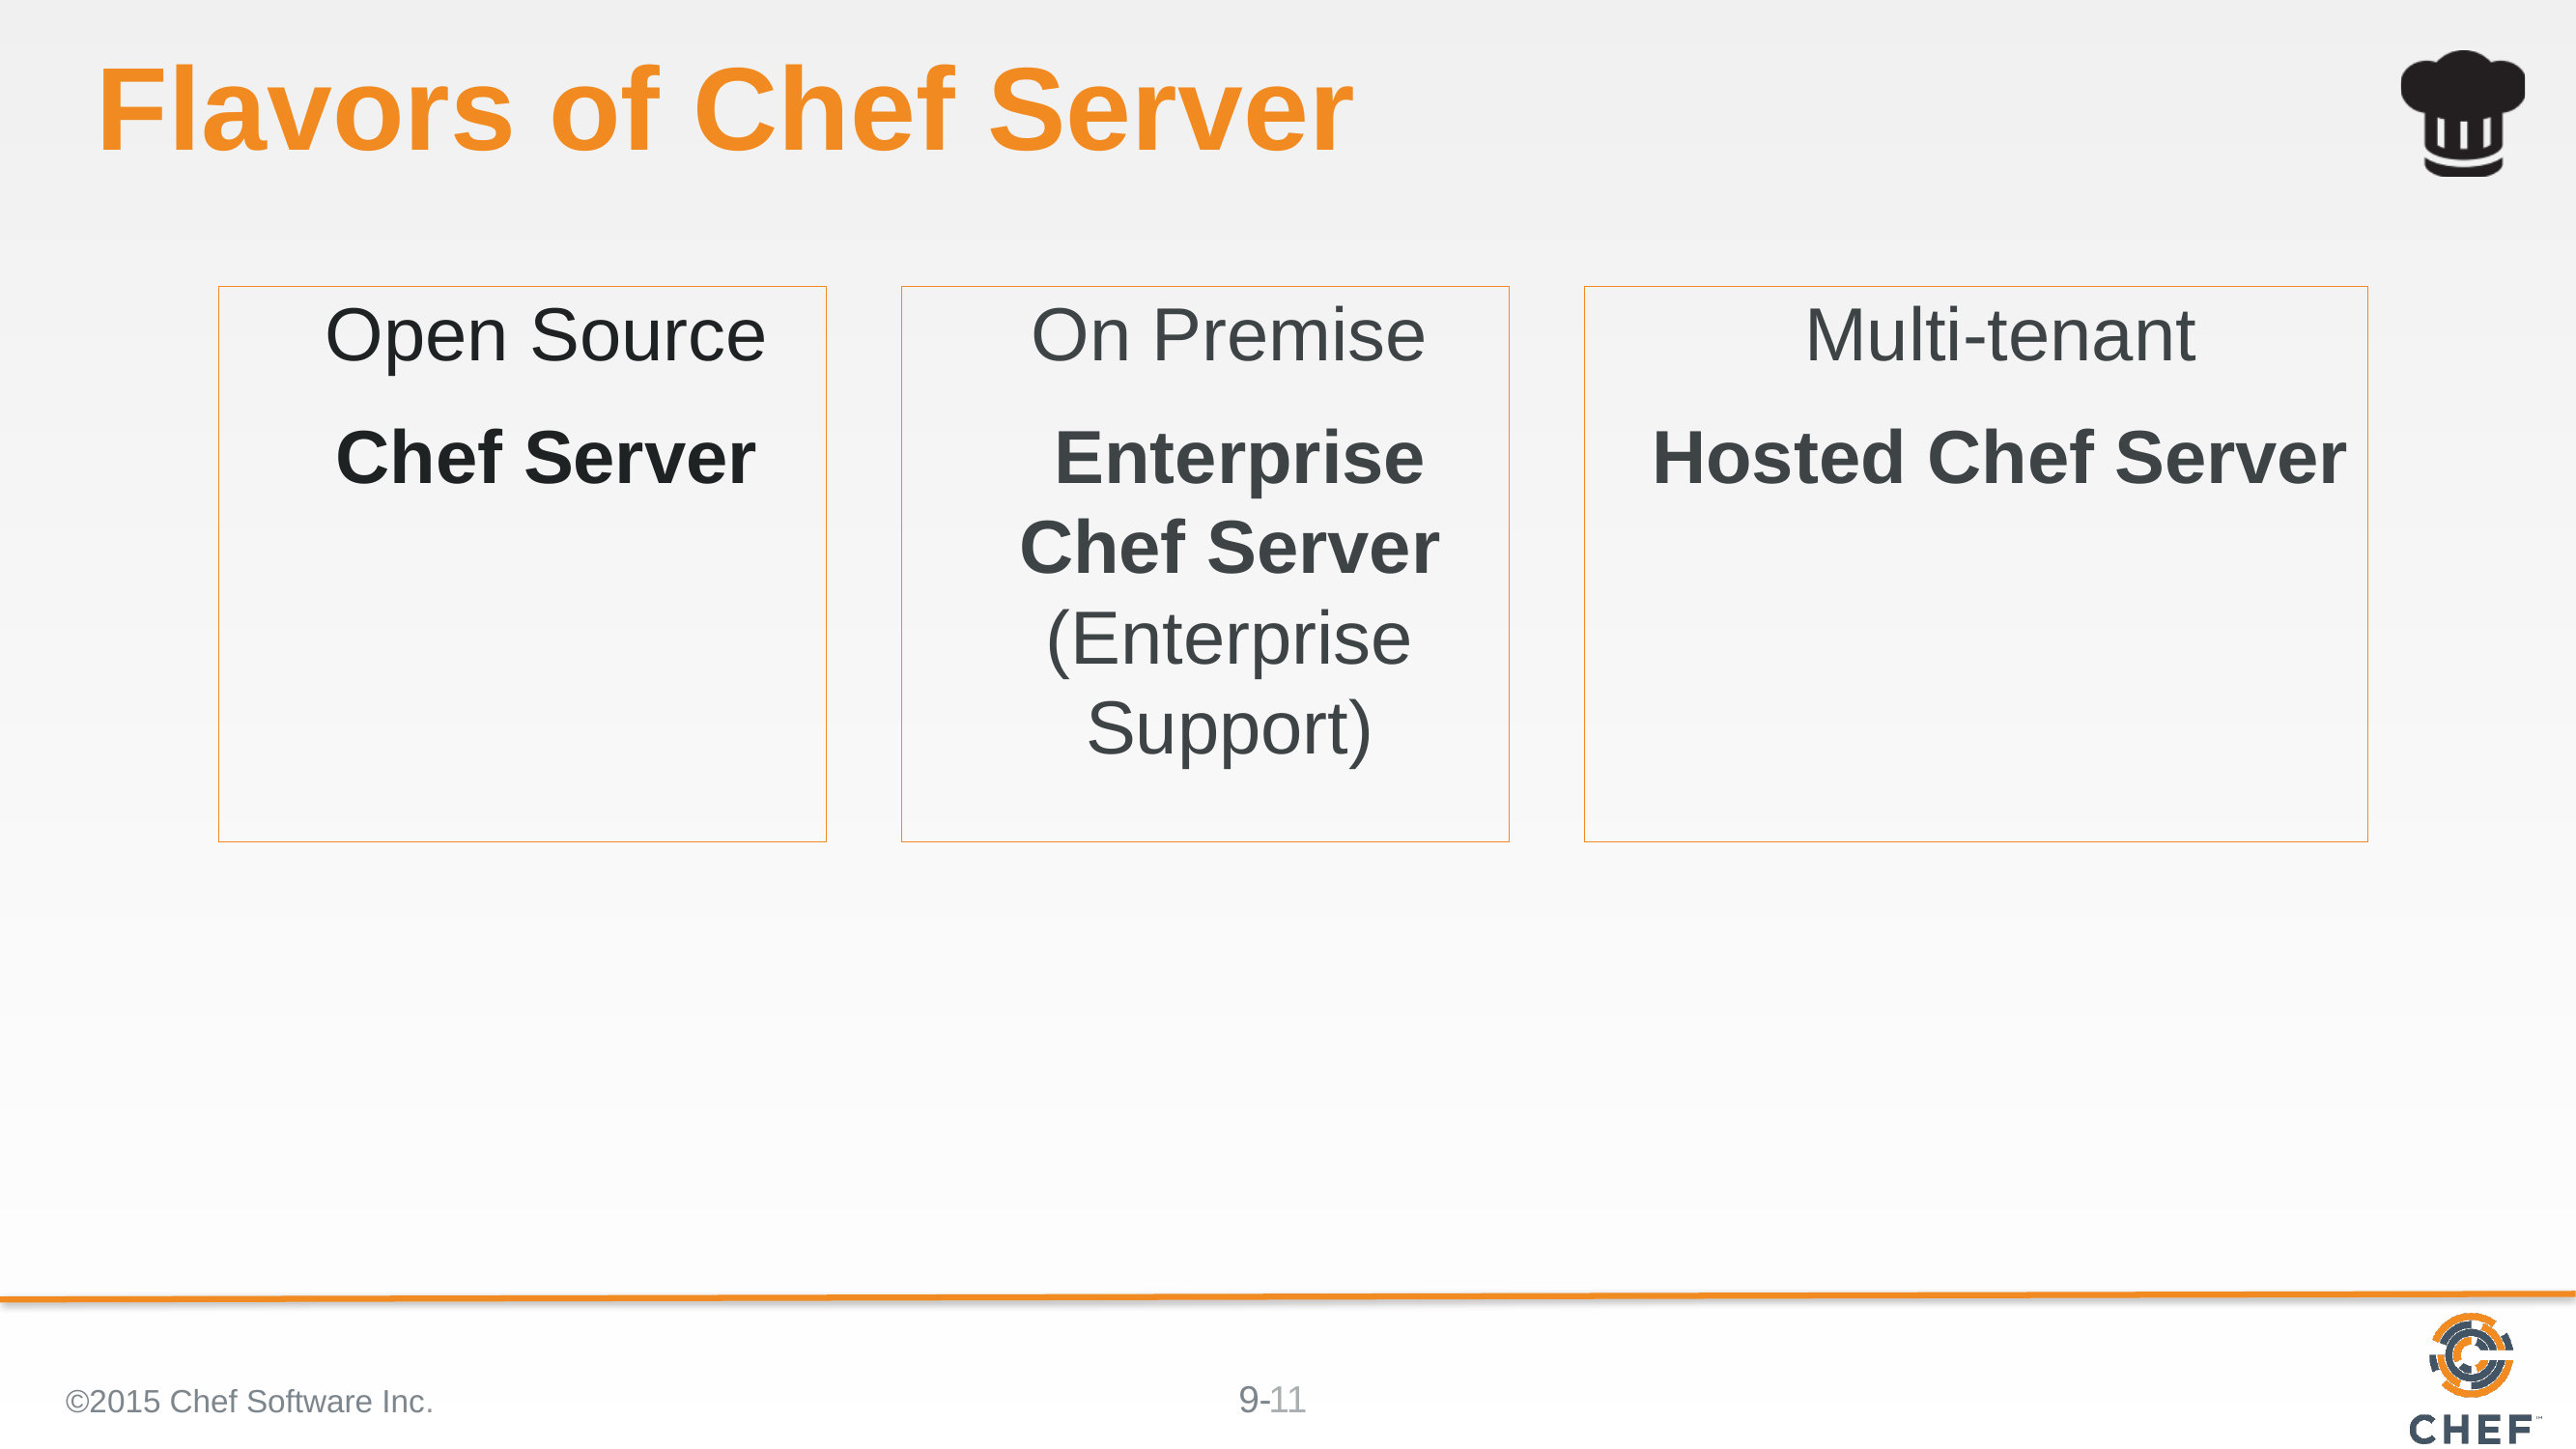

# Flavors of Chef Server
Open Source
Chef Server
On Premise
 Enterprise Chef Server (Enterprise Support)
Multi-tenant
Hosted Chef Server
©2015 Chef Software Inc.
11